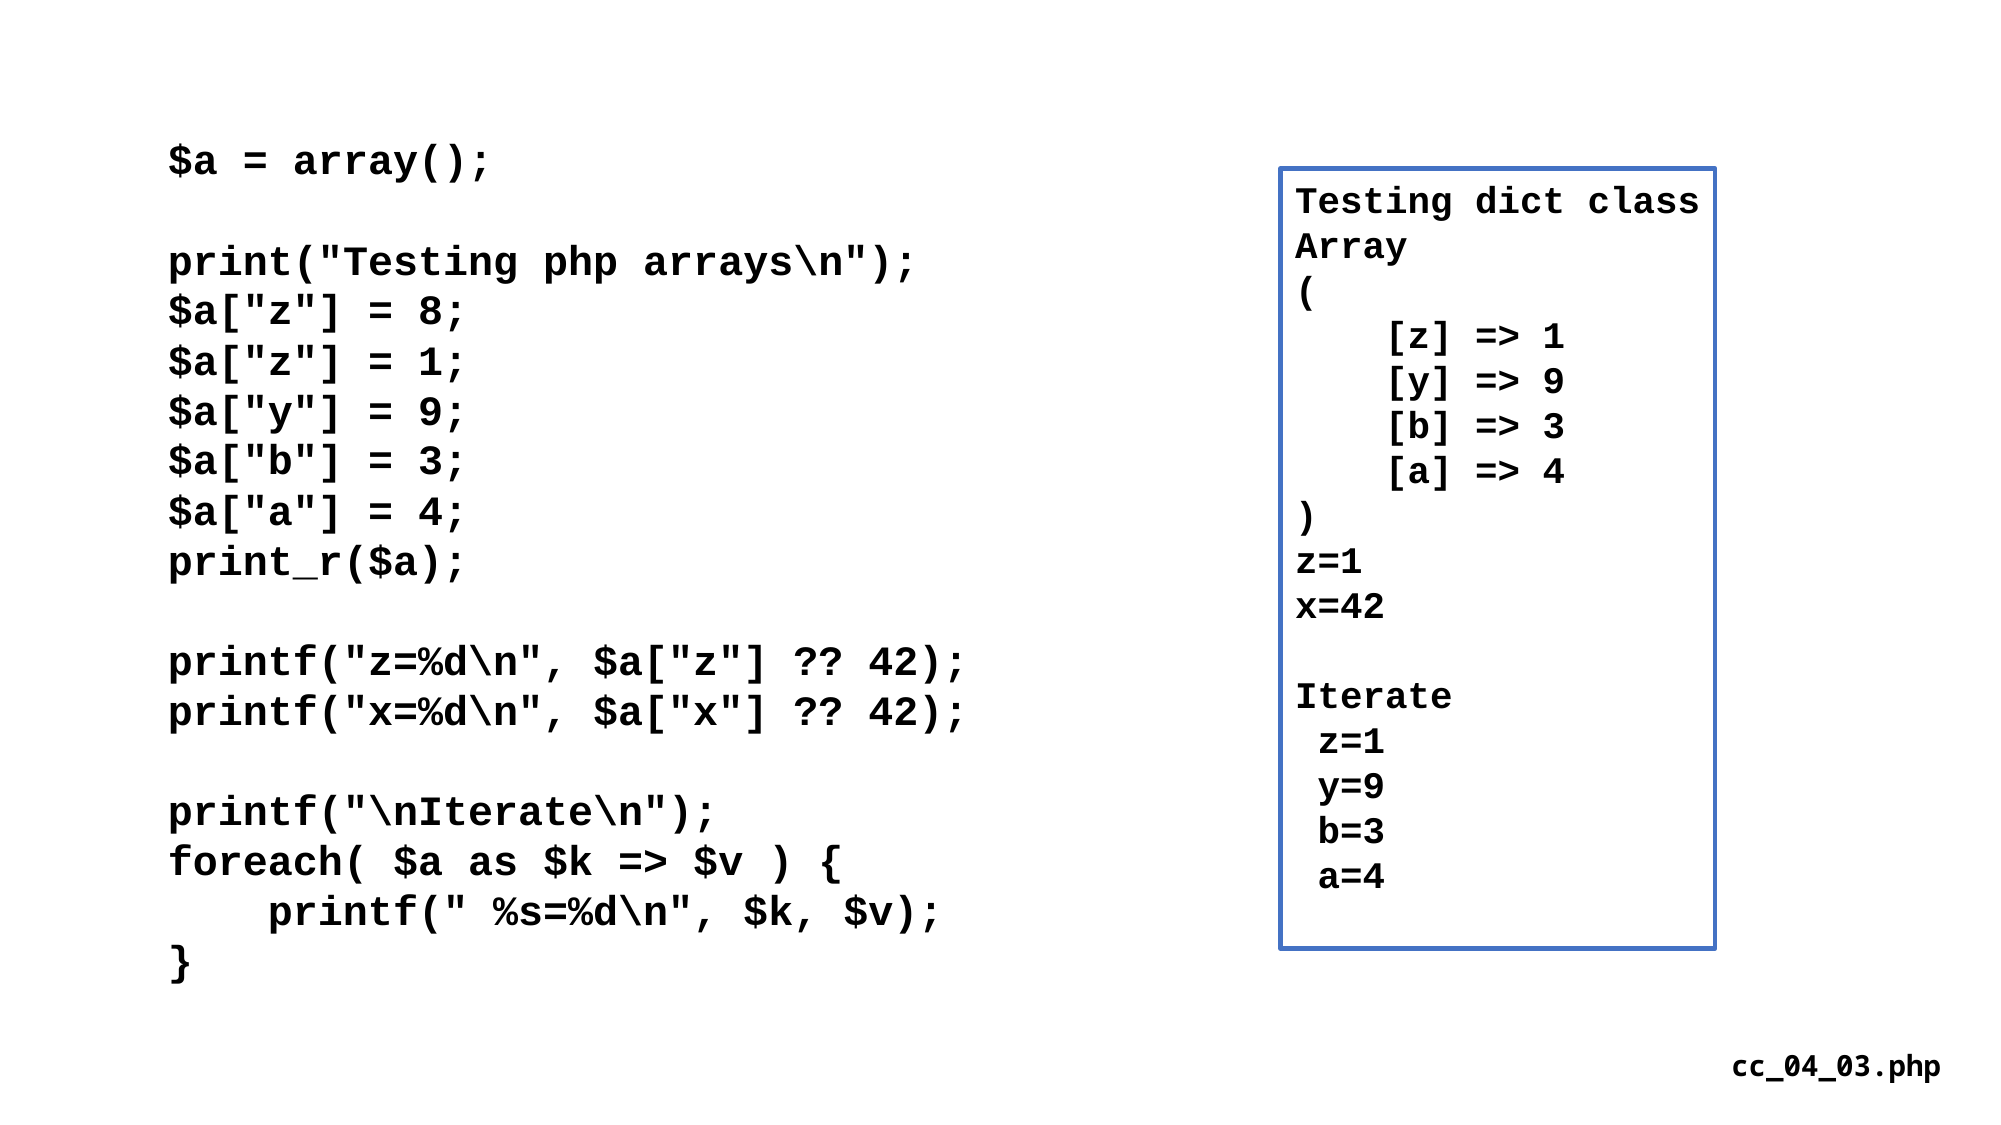

$a = array();

print("Testing php arrays\n");
$a["z"] = 8;
$a["z"] = 1;
$a["y"] = 9;
$a["b"] = 3;
$a["a"] = 4;
print_r($a);

printf("z=%d\n", $a["z"] ?? 42);
printf("x=%d\n", $a["x"] ?? 42);

printf("\nIterate\n");
foreach( $a as $k => $v ) {
    printf(" %s=%d\n", $k, $v);
}
Testing dict class
Array
(
    [z] => 1
    [y] => 9
    [b] => 3
    [a] => 4
)
z=1
x=42

Iterate
 z=1
 y=9
 b=3
 a=4

cc_04_03.php